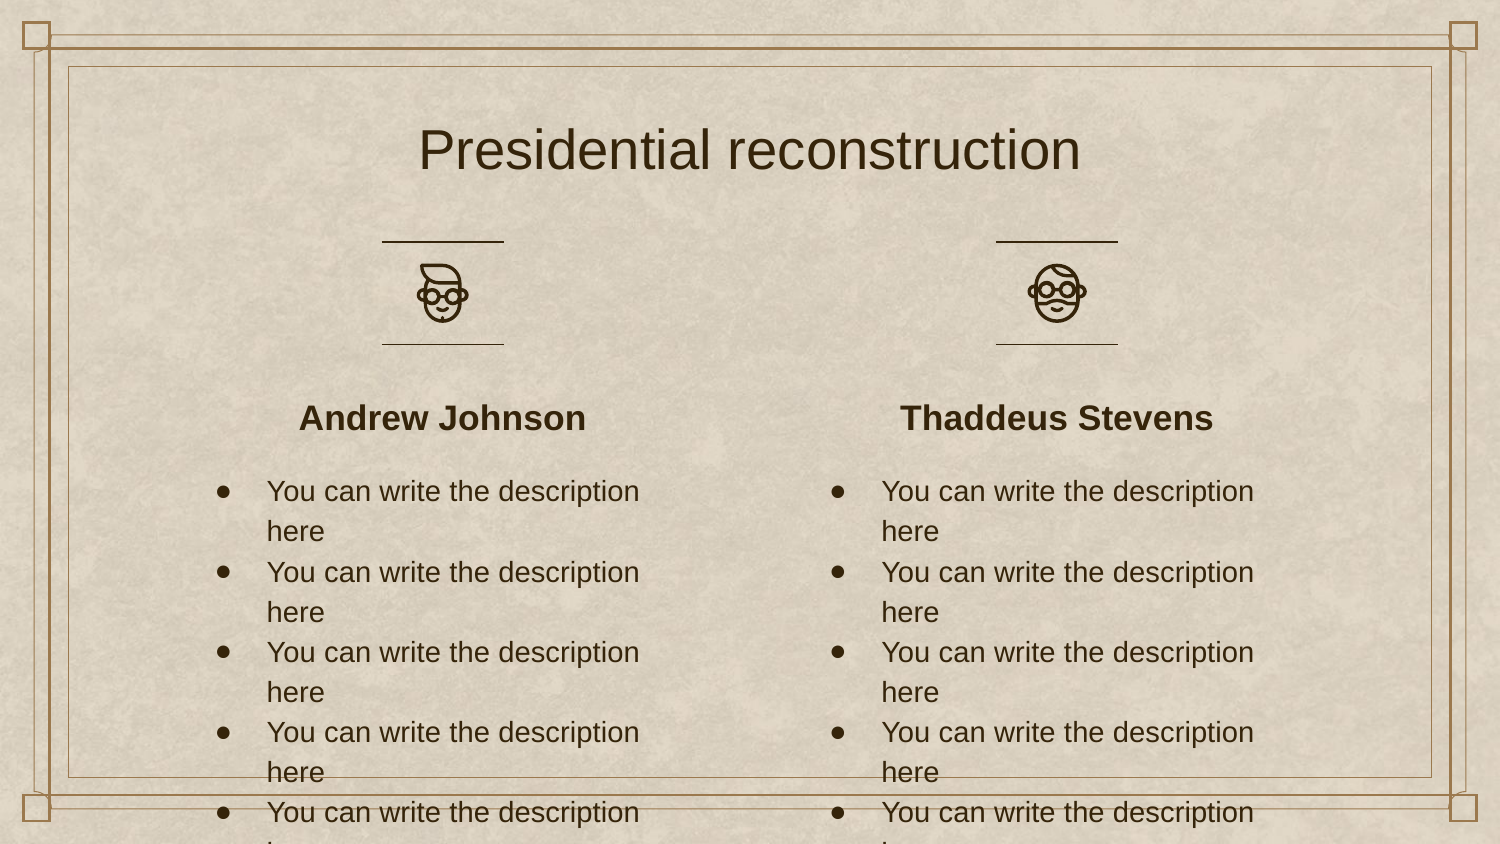

# Presidential reconstruction

Andrew Johnson
Thaddeus Stevens
You can write the description here
You can write the description here
You can write the description here
You can write the description here
You can write the description here
You can write the description here
You can write the description here
You can write the description here
You can write the description here
You can write the description here
You can write the description here
You can write the description here